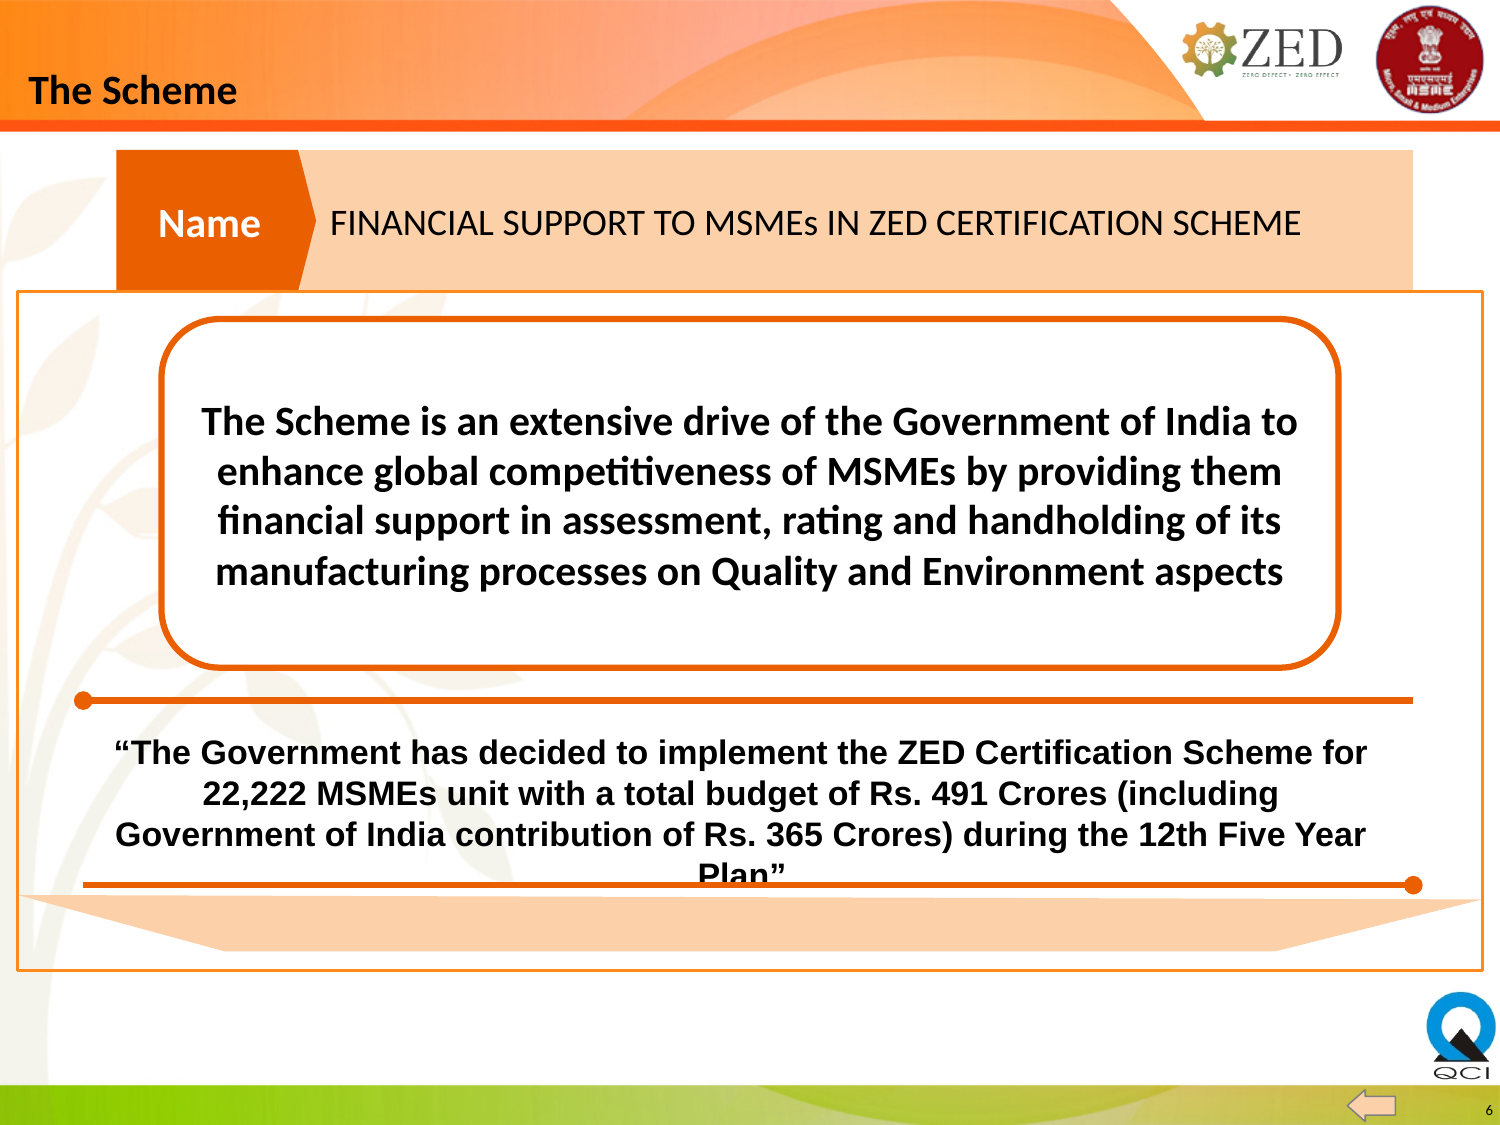

# The Scheme

Name
FINANCIAL SUPPORT TO MSMEs IN ZED CERTIFICATION SCHEME

The Scheme is an extensive drive of the Government of India to enhance global competitiveness of MSMEs by providing them financial support in assessment, rating and handholding of its manufacturing processes on Quality and Environment aspects
“The Government has decided to implement the ZED Certification Scheme for 22,222 MSMEs unit with a total budget of Rs. 491 Crores (including Government of India contribution of Rs. 365 Crores) during the 12th Five Year Plan”